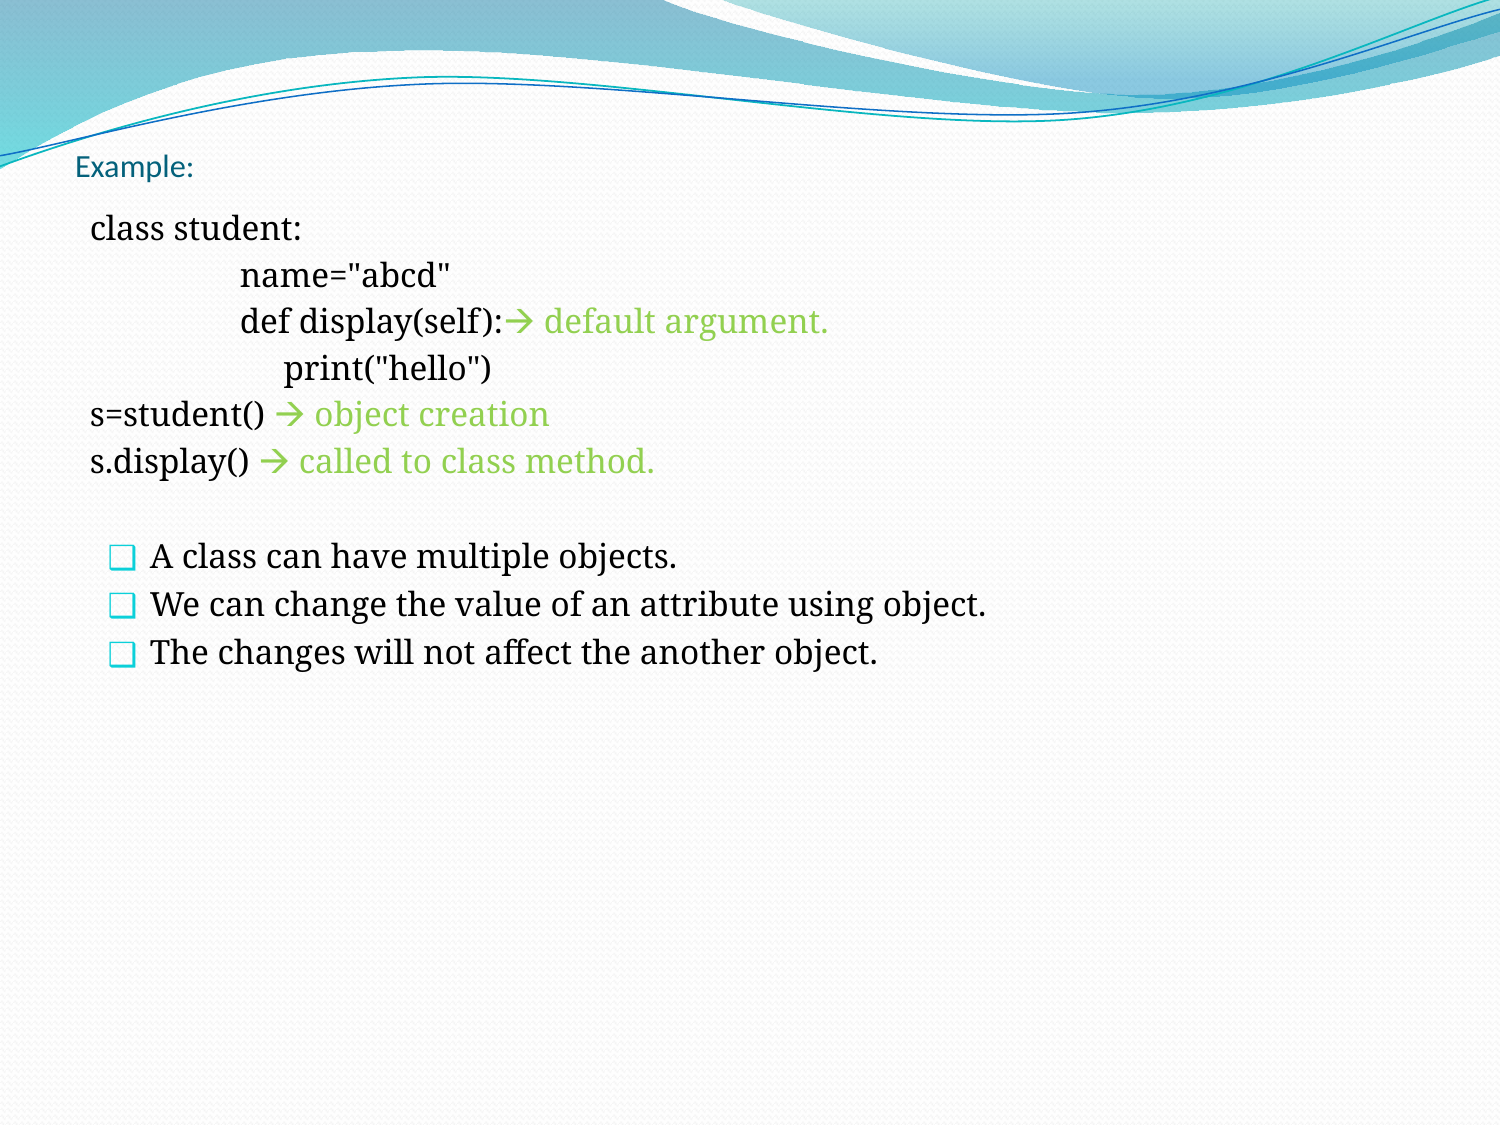

# Example:
class student:
	name="abcd"
	def display(self):🡪 default argument.
	     print("hello")
s=student() 🡪 object creation
s.display() 🡪 called to class method.

A class can have multiple objects.
We can change the value of an attribute using object.
The changes will not affect the another object.